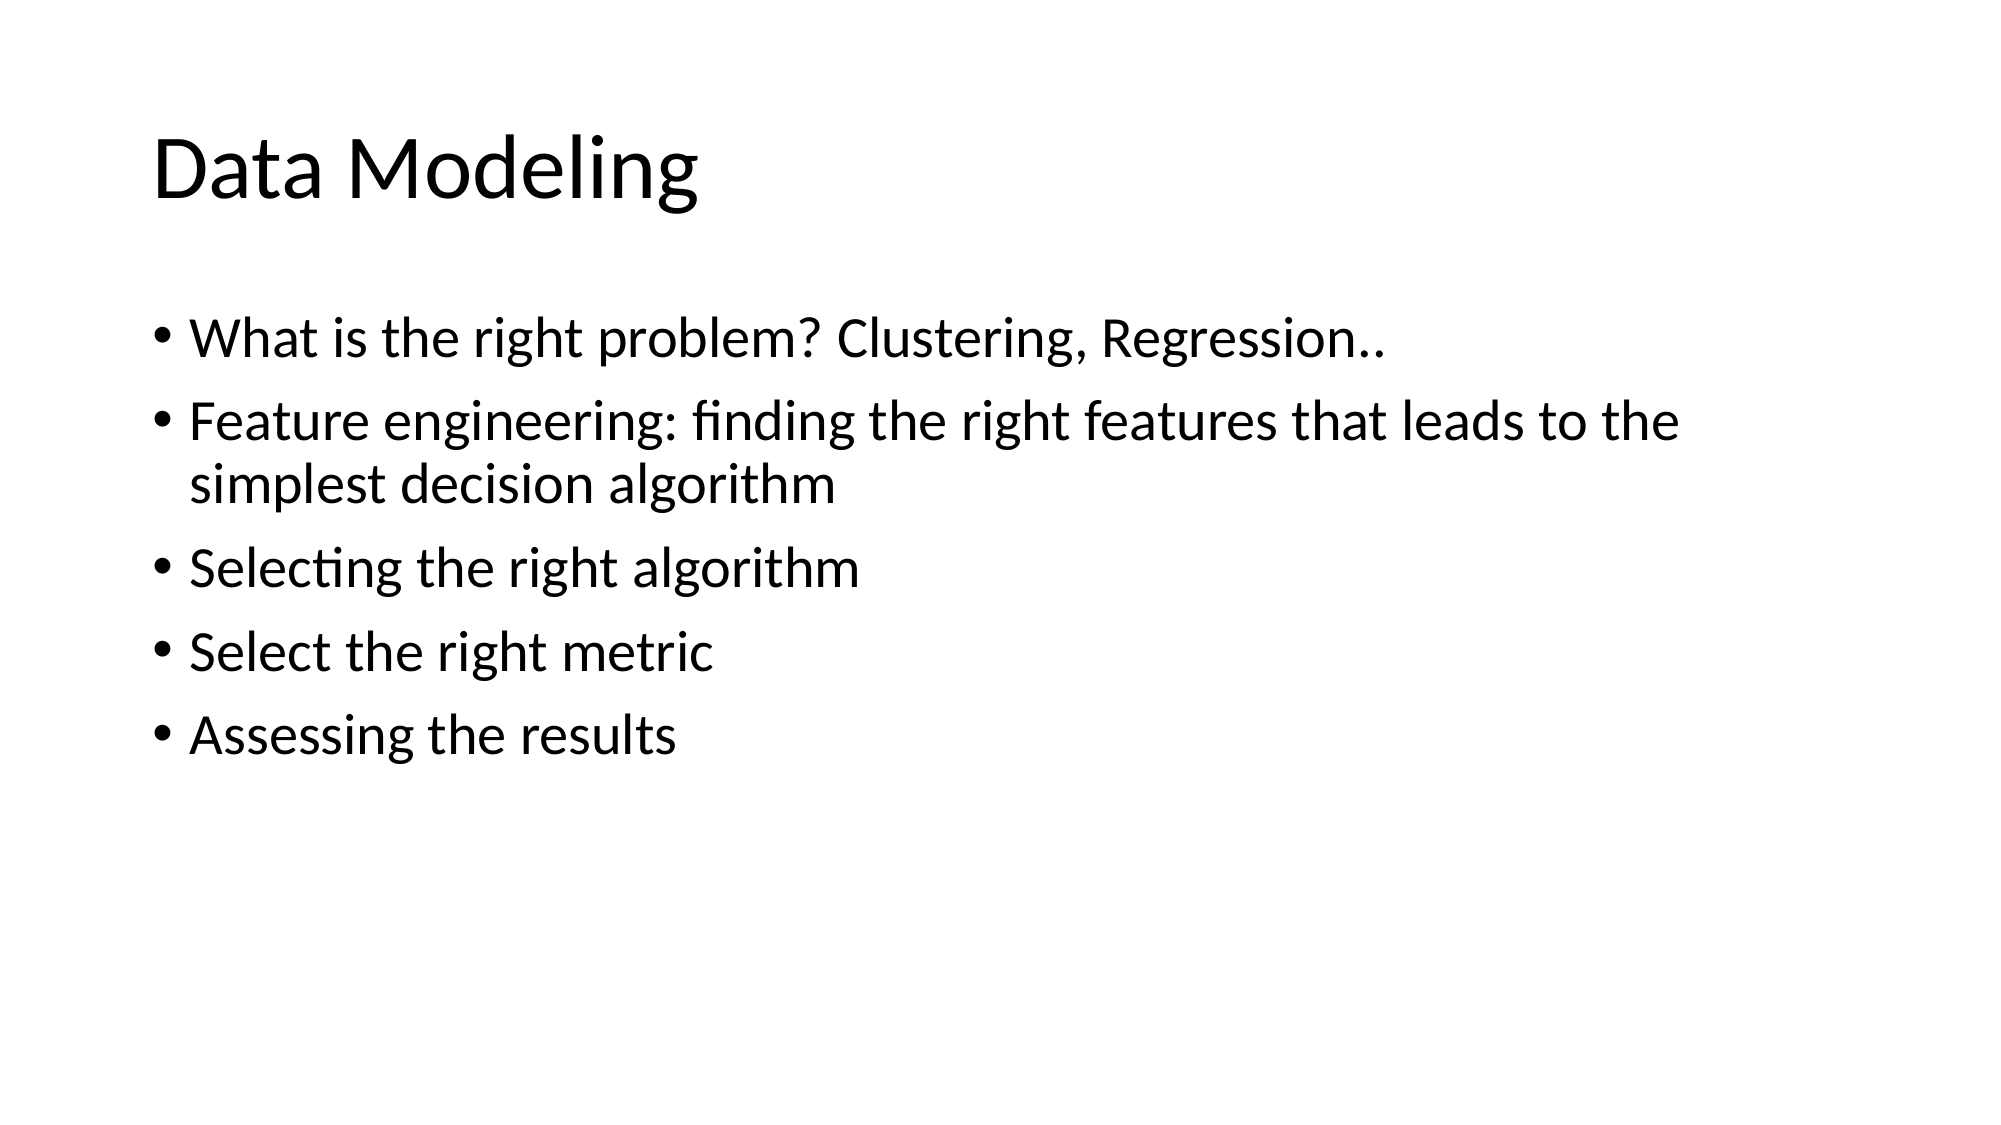

# Data Modeling
What is the right problem? Clustering, Regression..
Feature engineering: finding the right features that leads to the simplest decision algorithm
Selecting the right algorithm
Select the right metric
Assessing the results